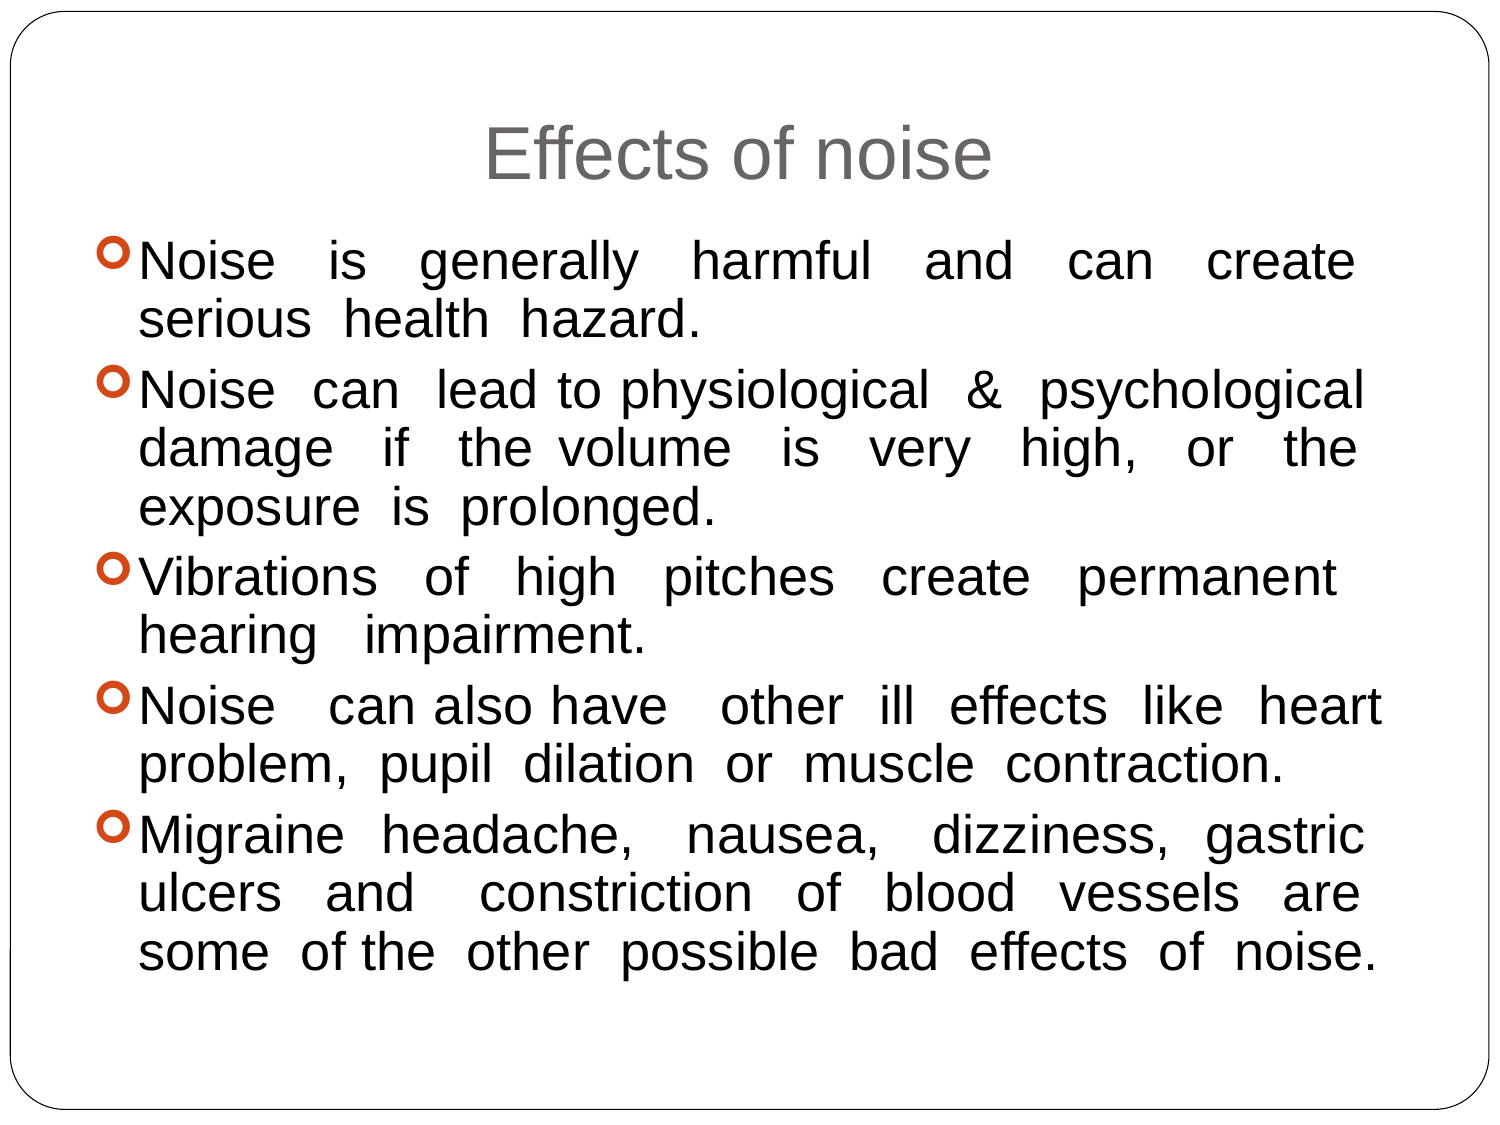

# Effects of noise
Noise  is  generally  harmful  and  can  create  serious  health  hazard.
Noise  can  lead to physiological  &  psychological  damage  if  the volume  is  very  high,  or  the  exposure  is  prolonged.
Vibrations  of  high  pitches  create  permanent   hearing   impairment.
Noise   can also have   other  ill  effects  like  heart problem,  pupil  dilation  or  muscle  contraction.
Migraine  headache,   nausea,   dizziness,  gastric  ulcers  and   constriction  of  blood  vessels  are  some  of the  other  possible  bad  effects  of  noise.